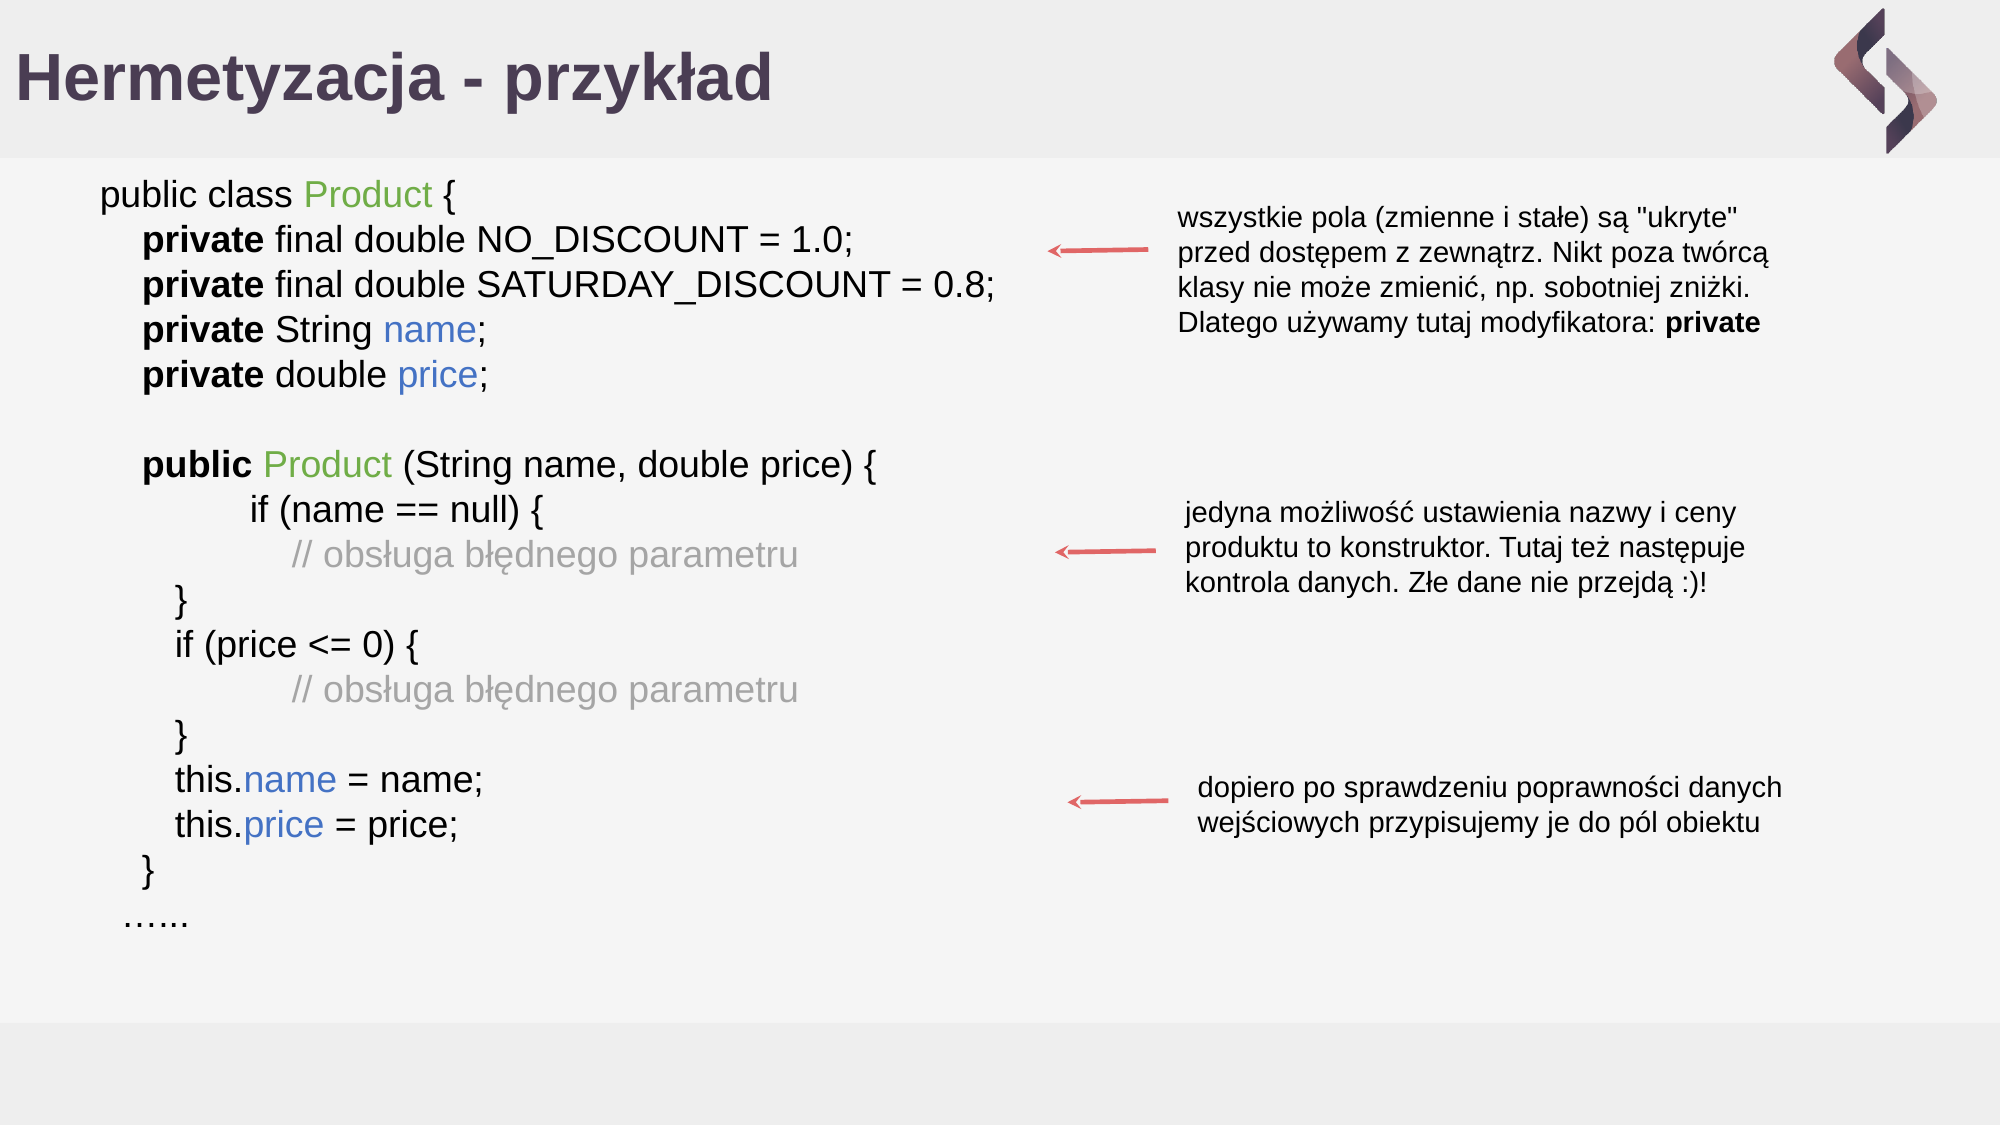

# Hermetyzacja - przykład
public class Product {
    private final double NO_DISCOUNT = 1.0;
    private final double SATURDAY_DISCOUNT = 0.8;
    private String name;
    private double price;

    public Product (String name, double price) {
	if (name == null) {
	    // obsługa błędnego parametru
}
if (price <= 0) {
	    // obsługa błędnego parametru
}
this.name = name;
this.price = price;
    }
  …...
wszystkie pola (zmienne i stałe) są "ukryte" przed dostępem z zewnątrz. Nikt poza twórcą klasy nie może zmienić, np. sobotniej zniżki.
Dlatego używamy tutaj modyfikatora: private
jedyna możliwość ustawienia nazwy i ceny produktu to konstruktor. Tutaj też następuje kontrola danych. Złe dane nie przejdą :)!
dopiero po sprawdzeniu poprawności danych wejściowych przypisujemy je do pól obiektu